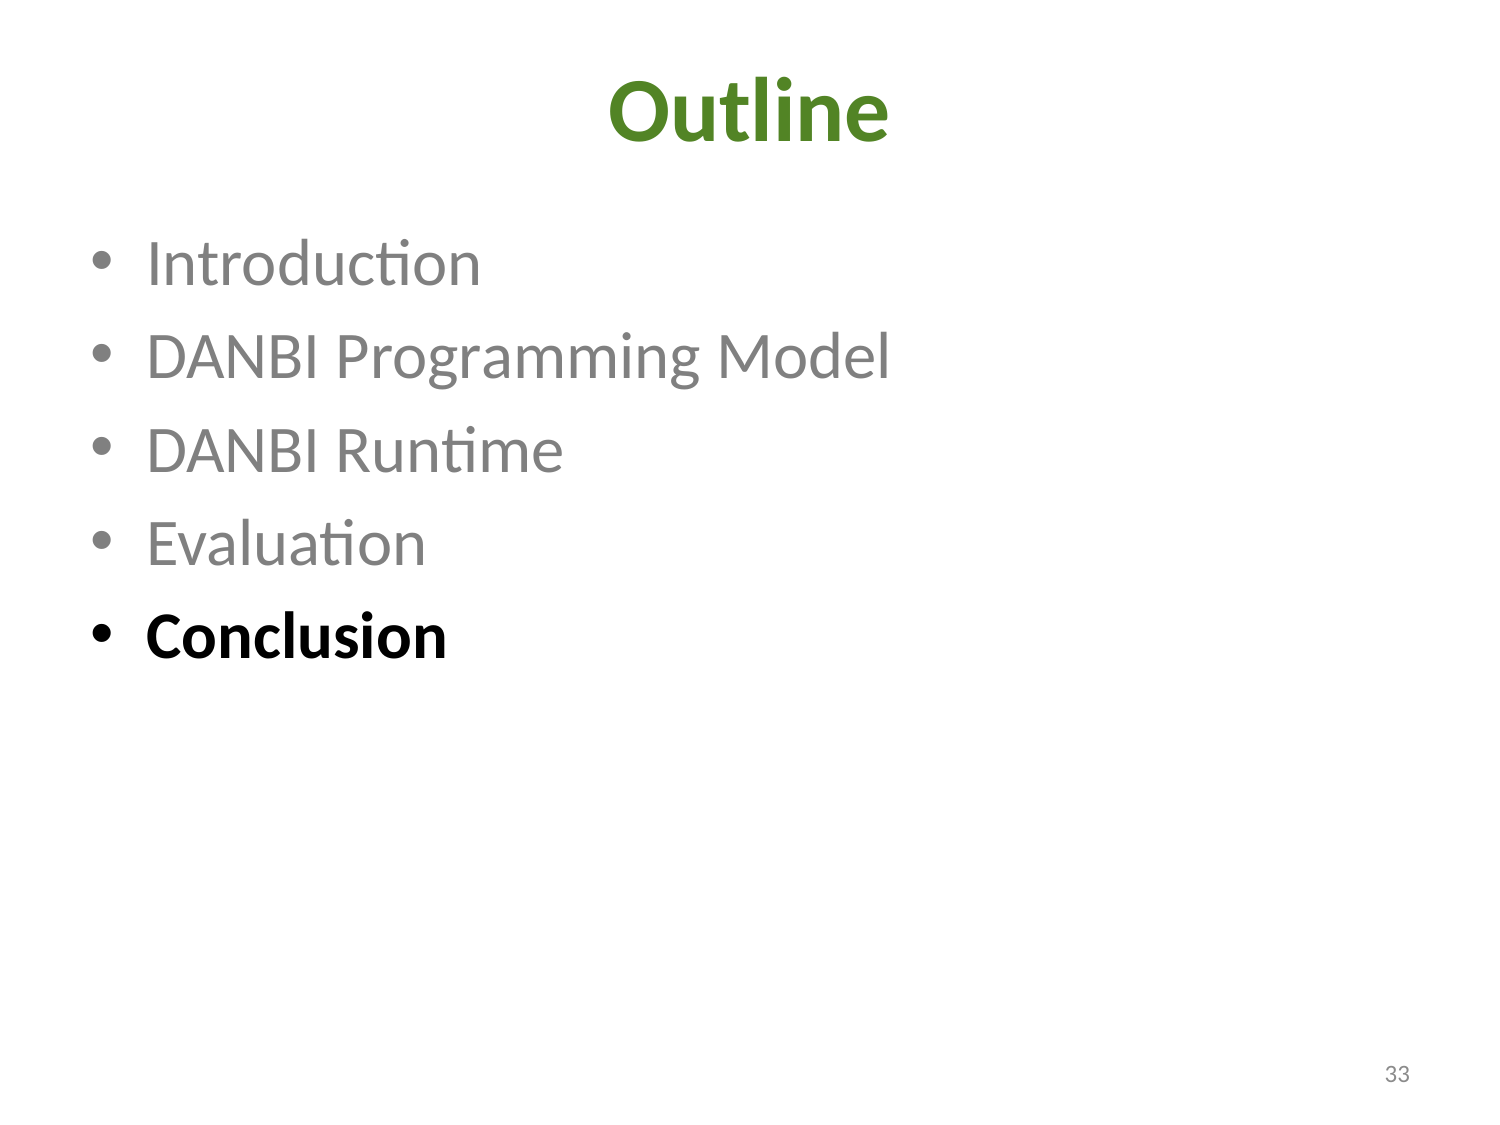

# Outline
Introduction
DANBI Programming Model
DANBI Runtime
Evaluation
Conclusion
33